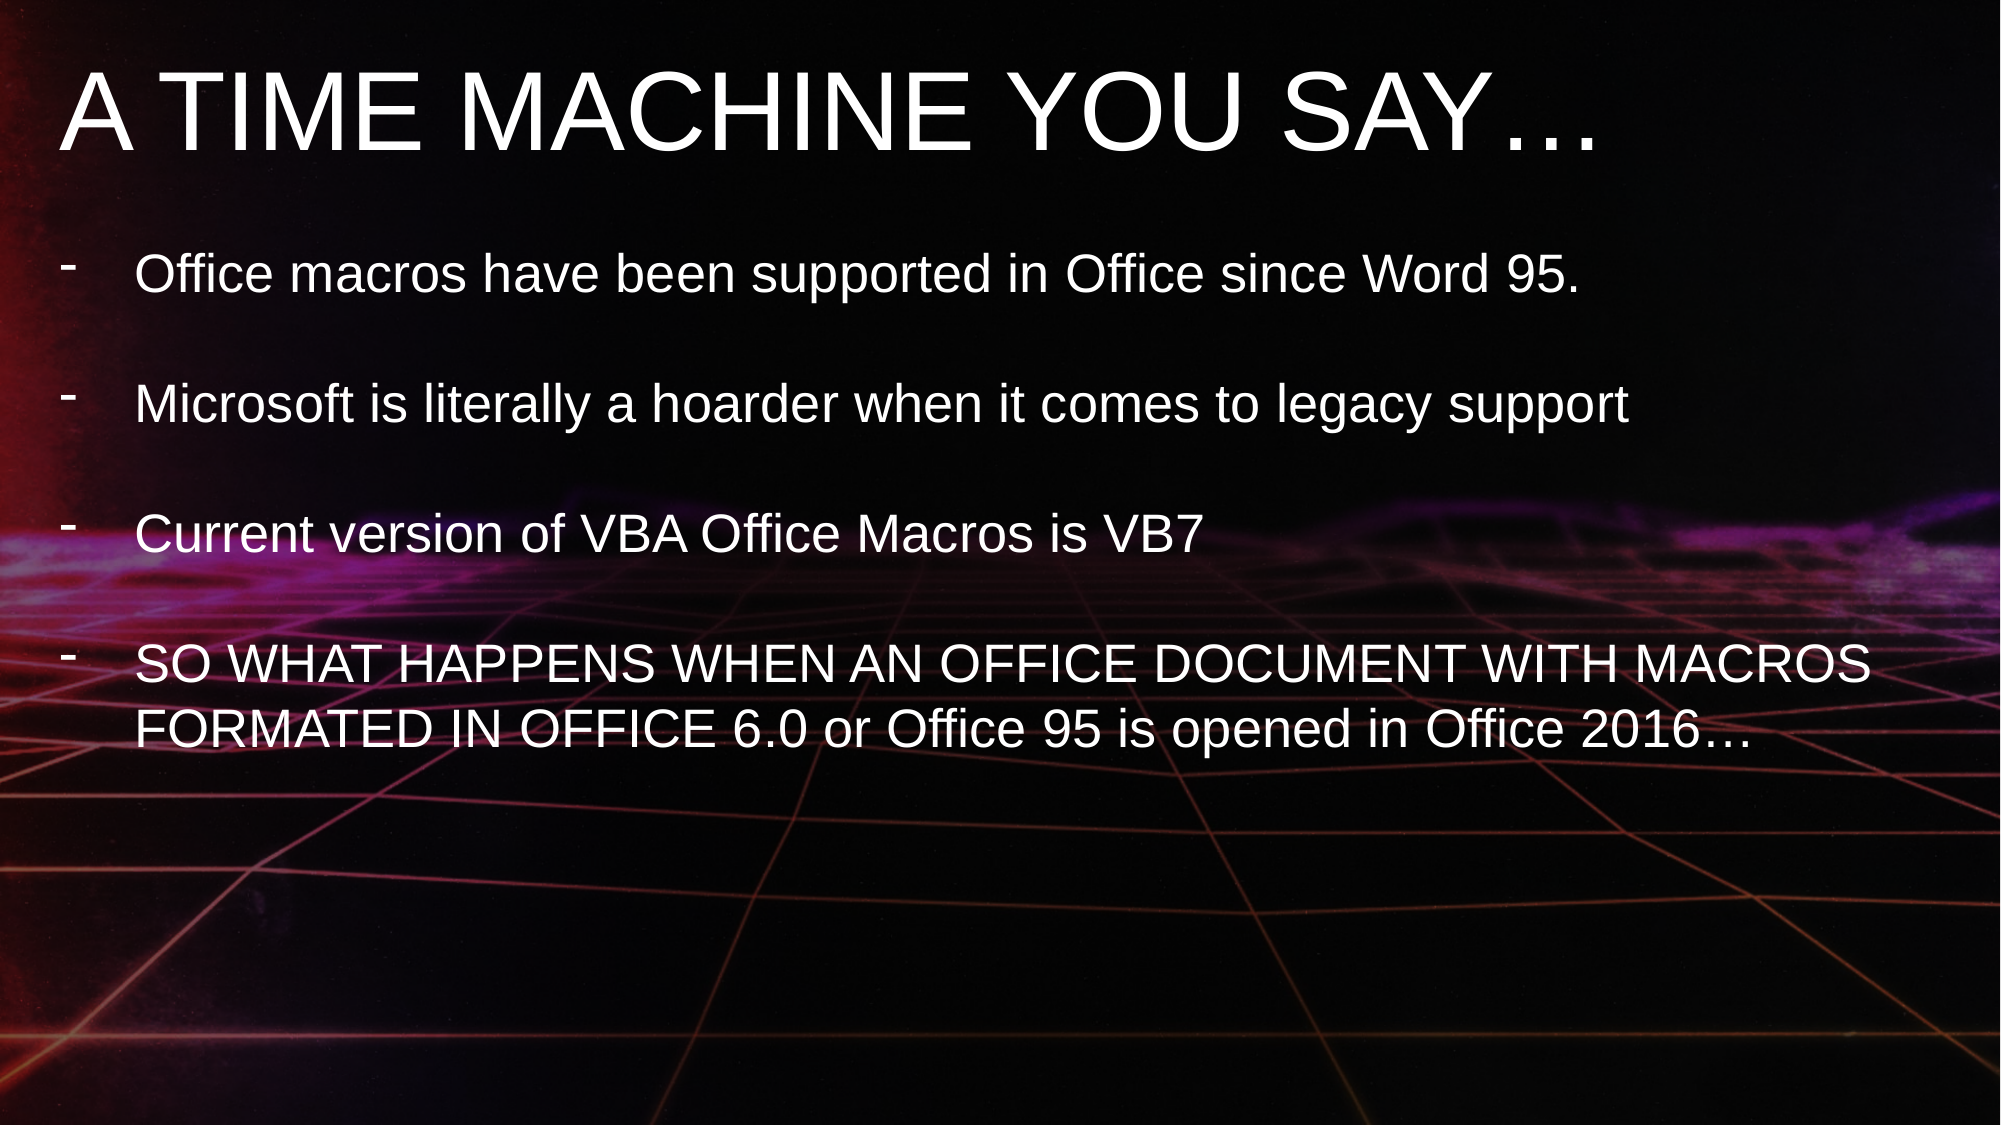

A TIME MACHINE YOU SAY…

Office macros have been supported in Office since Word 95.

Microsoft is literally a hoarder when it comes to legacy support

Current version of VBA Office Macros is VB7

SO WHAT HAPPENS WHEN AN OFFICE DOCUMENT WITH MACROS FORMATED IN OFFICE 6.0 or Office 95 is opened in Office 2016…